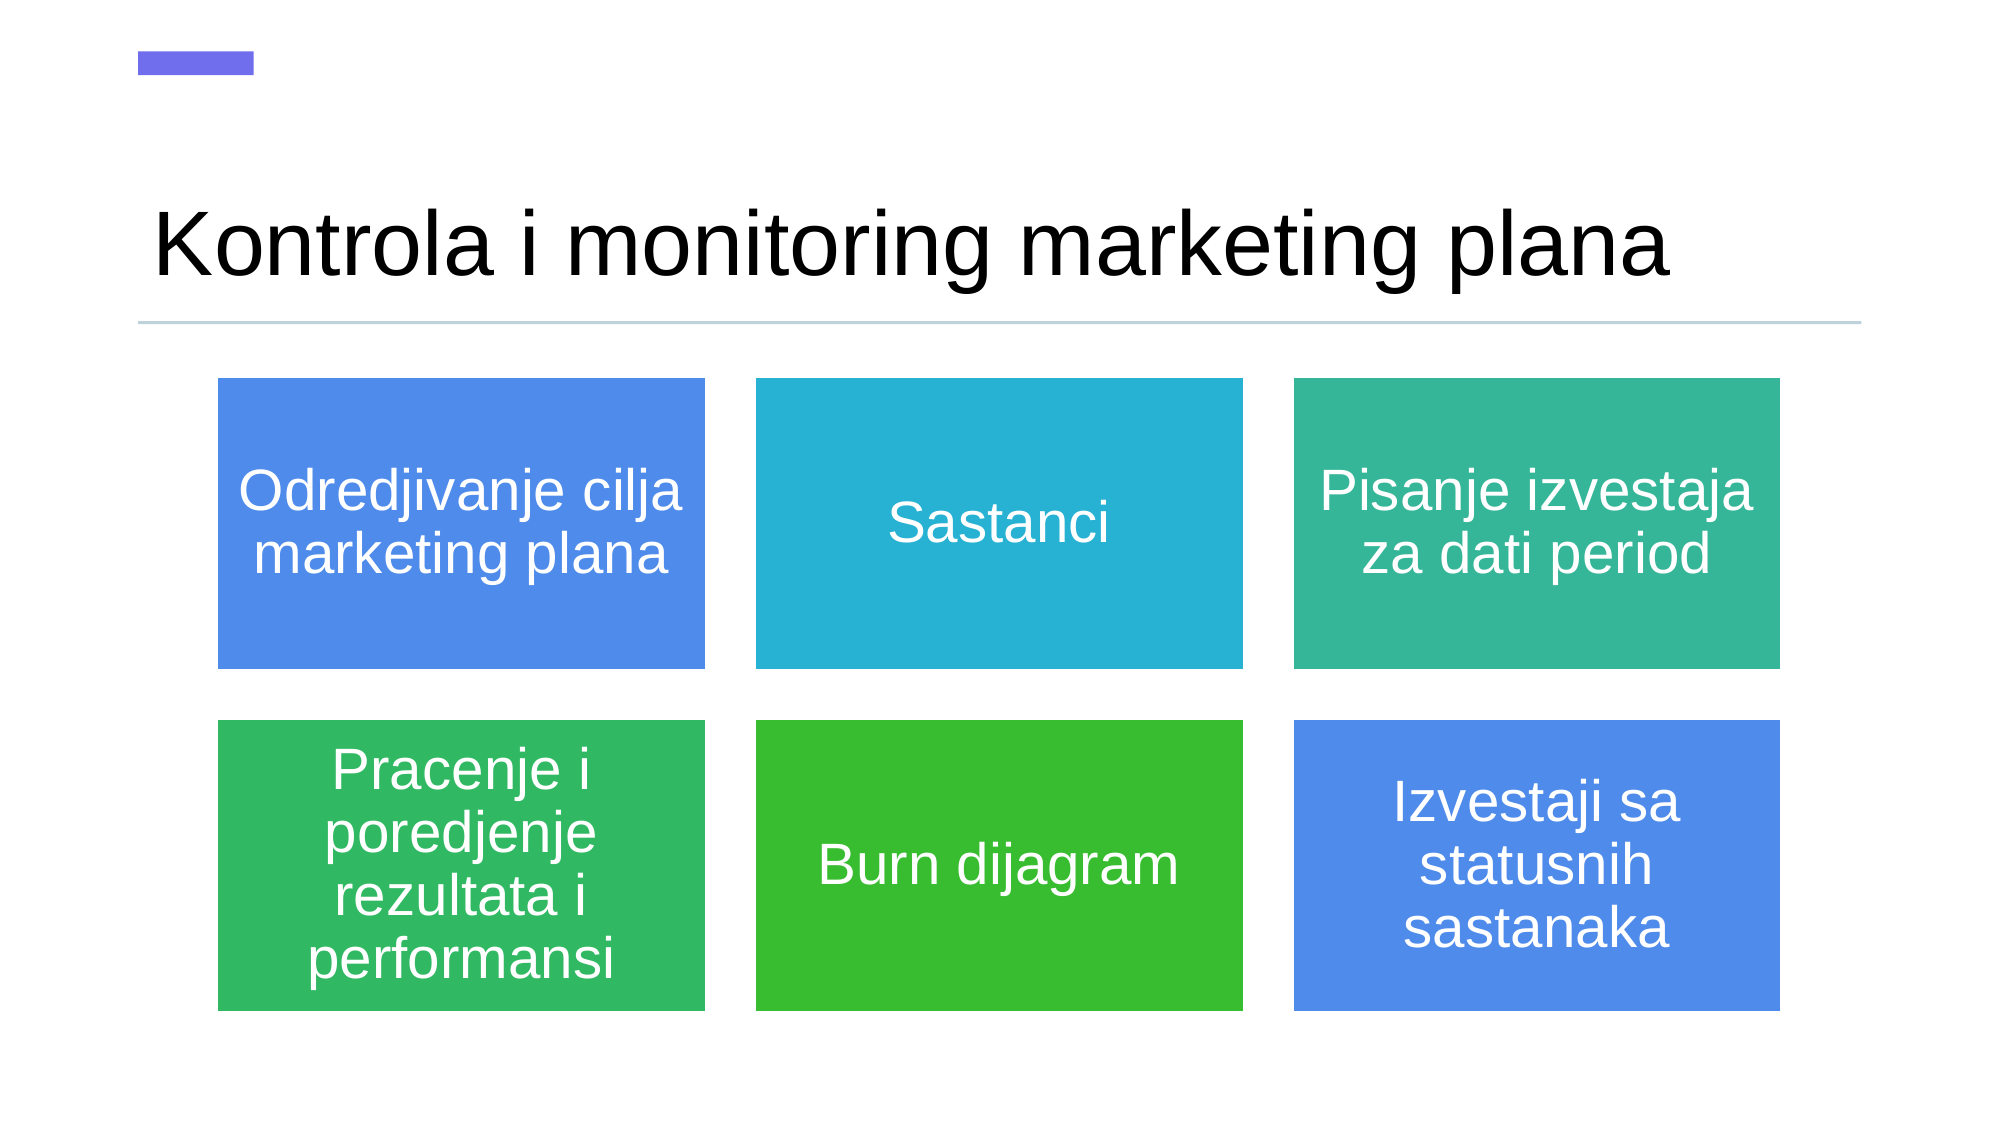

# Kontrola i monitoring marketing plana

Odredjivanje cilja marketing plana
Sastanci
Pisanje izvestaja za dati period
Pracenje i poredjenje rezultata i performansi
Burn dijagram
Izvestaji sa statusnih sastanaka